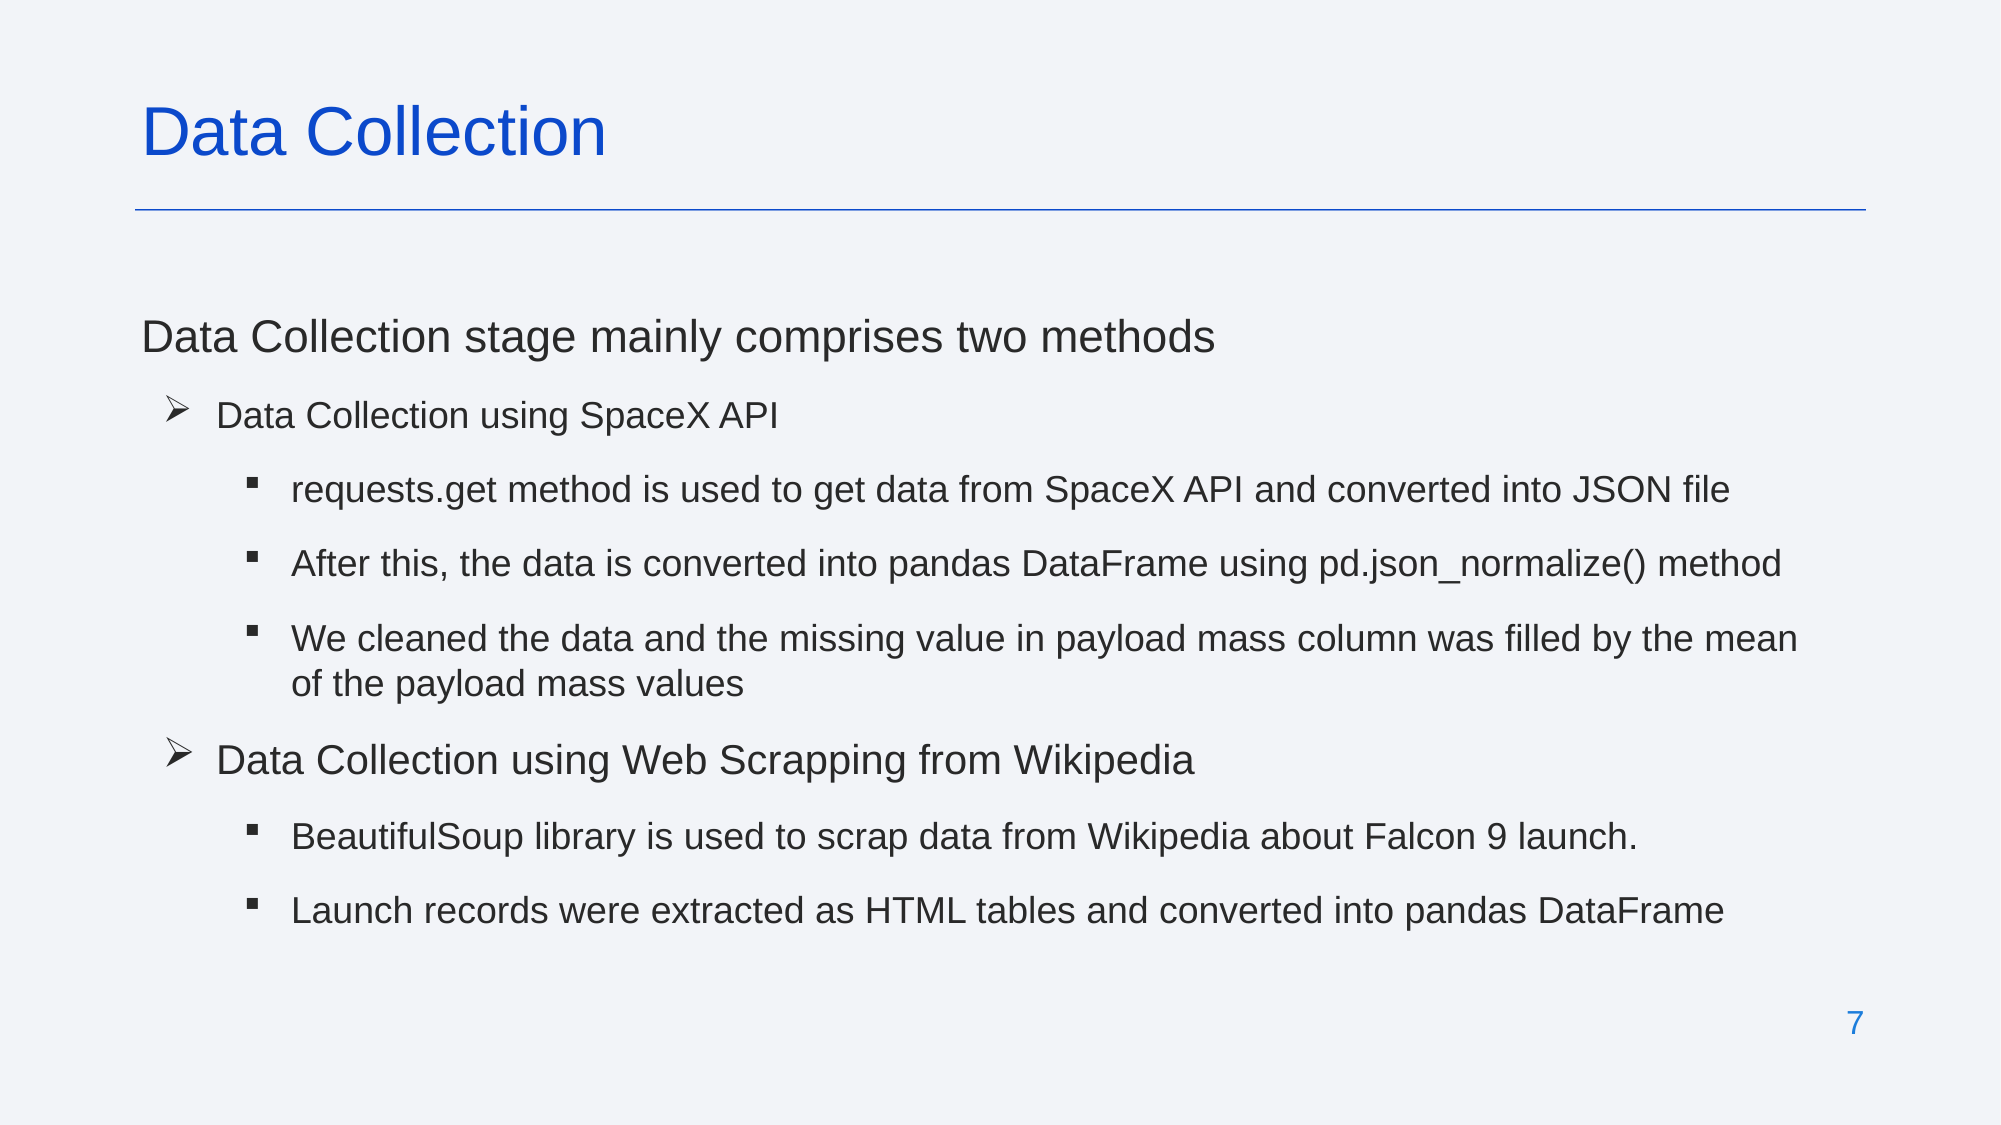

Data Collection
Data Collection stage mainly comprises two methods
Data Collection using SpaceX API
requests.get method is used to get data from SpaceX API and converted into JSON file
After this, the data is converted into pandas DataFrame using pd.json_normalize() method
We cleaned the data and the missing value in payload mass column was filled by the mean of the payload mass values
Data Collection using Web Scrapping from Wikipedia
BeautifulSoup library is used to scrap data from Wikipedia about Falcon 9 launch.
Launch records were extracted as HTML tables and converted into pandas DataFrame

7